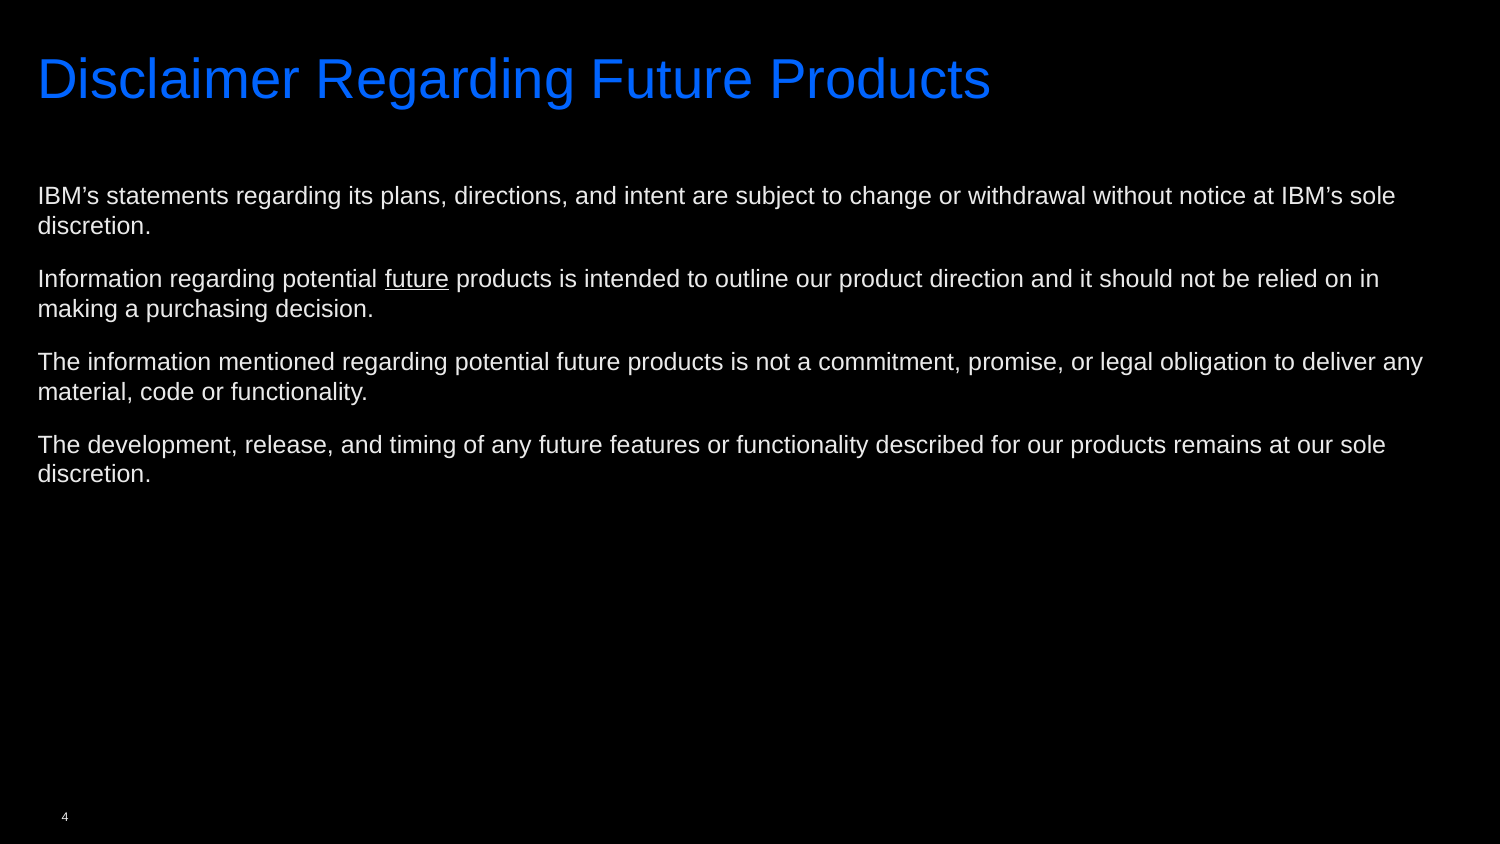

# Disclaimer Regarding Future Products
IBM’s statements regarding its plans, directions, and intent are subject to change or withdrawal without notice at IBM’s sole discretion.
Information regarding potential future products is intended to outline our product direction and it should not be relied on in making a purchasing decision.
The information mentioned regarding potential future products is not a commitment, promise, or legal obligation to deliver any material, code or functionality.
The development, release, and timing of any future features or functionality described for our products remains at our sole discretion.
4